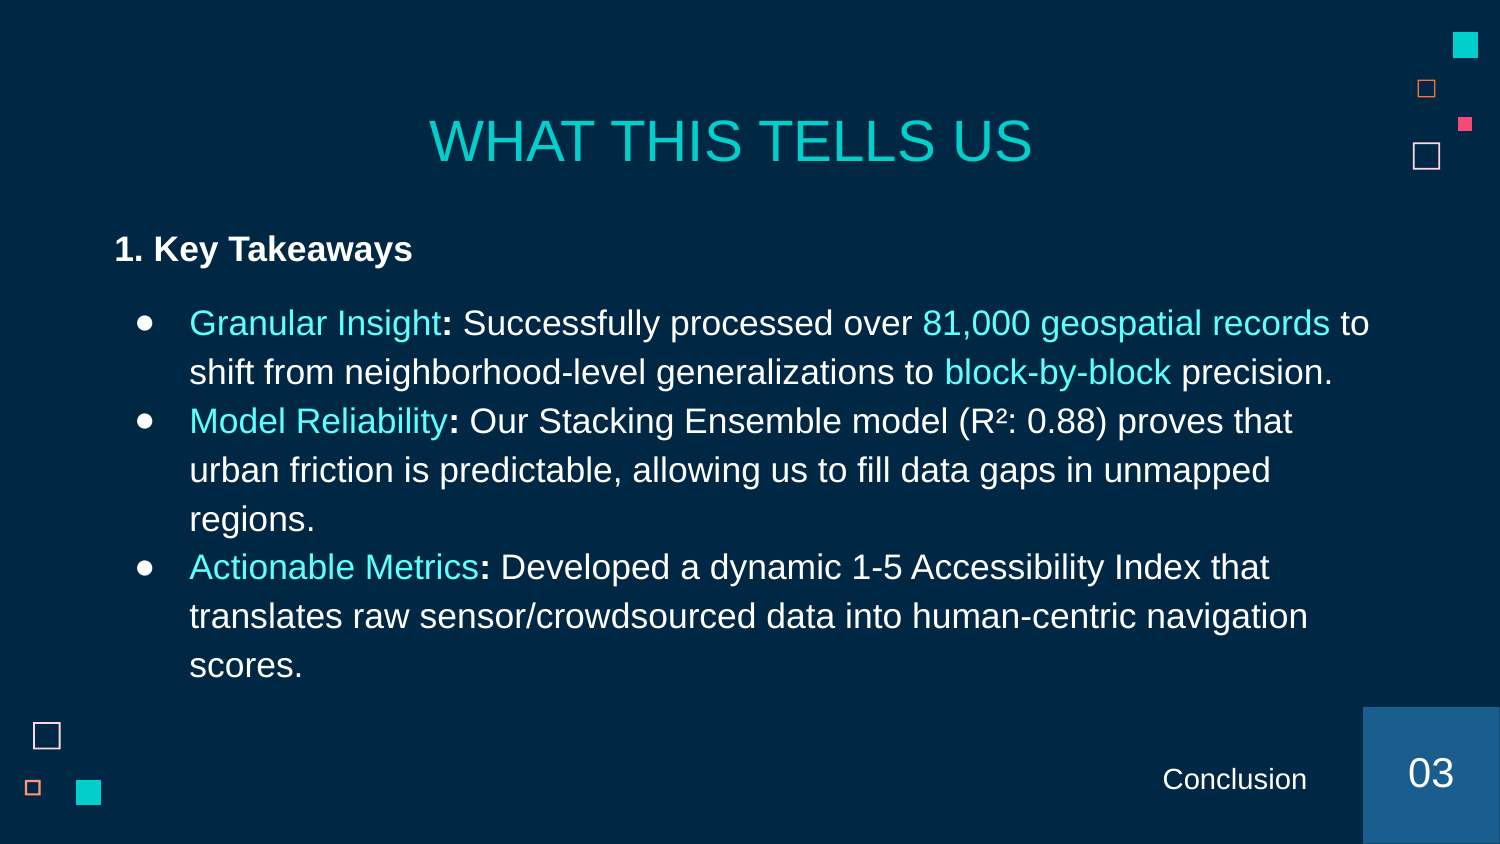

# WHAT THIS TELLS US
1. Key Takeaways
Granular Insight: Successfully processed over 81,000 geospatial records to shift from neighborhood-level generalizations to block-by-block precision.
Model Reliability: Our Stacking Ensemble model (R²: 0.88) proves that urban friction is predictable, allowing us to fill data gaps in unmapped regions.
Actionable Metrics: Developed a dynamic 1-5 Accessibility Index that translates raw sensor/crowdsourced data into human-centric navigation scores.

03
Conclusion